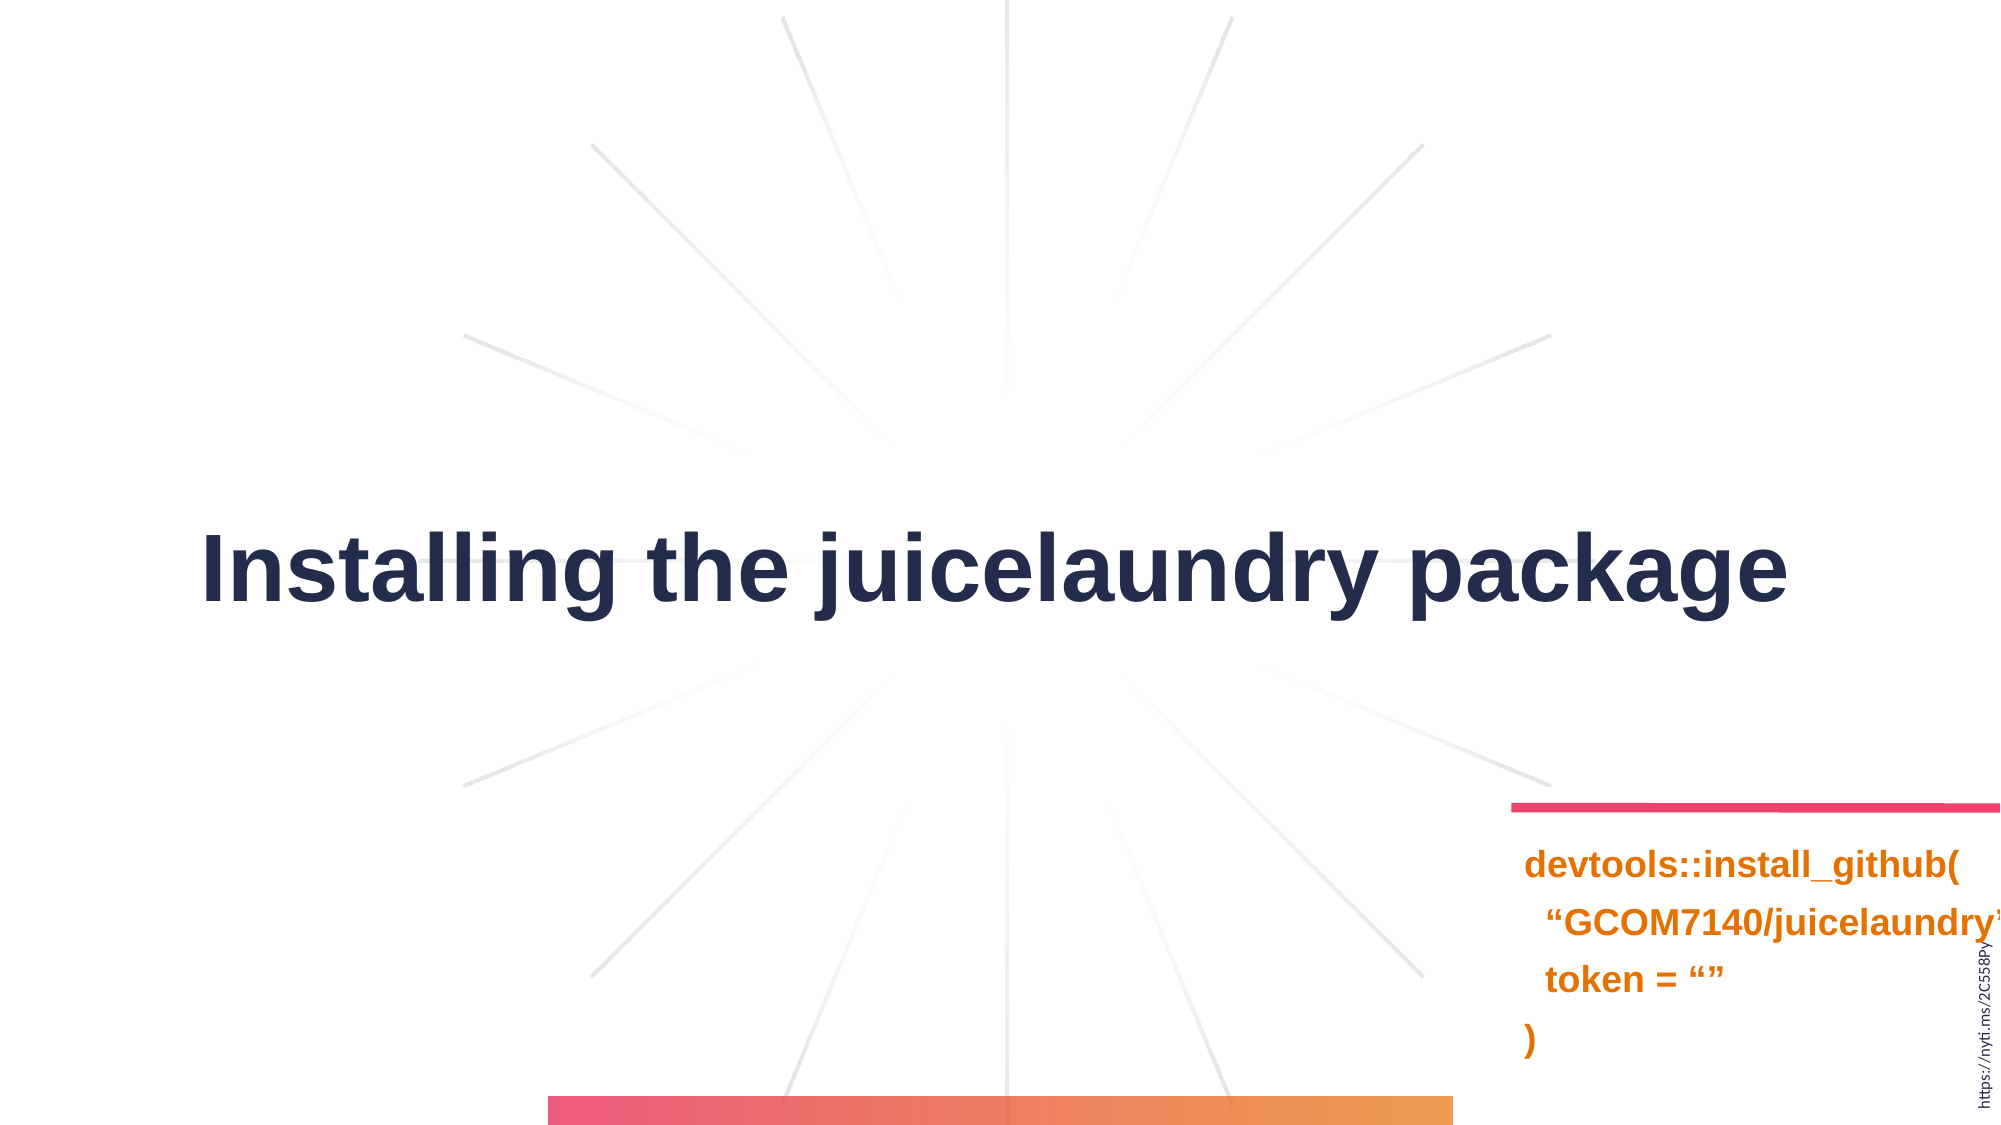

# Installing the juicelaundry package
devtools::install_github(
  “GCOM7140/juicelaundry”
  token = “”
)
https://nyti.ms/2C558Py